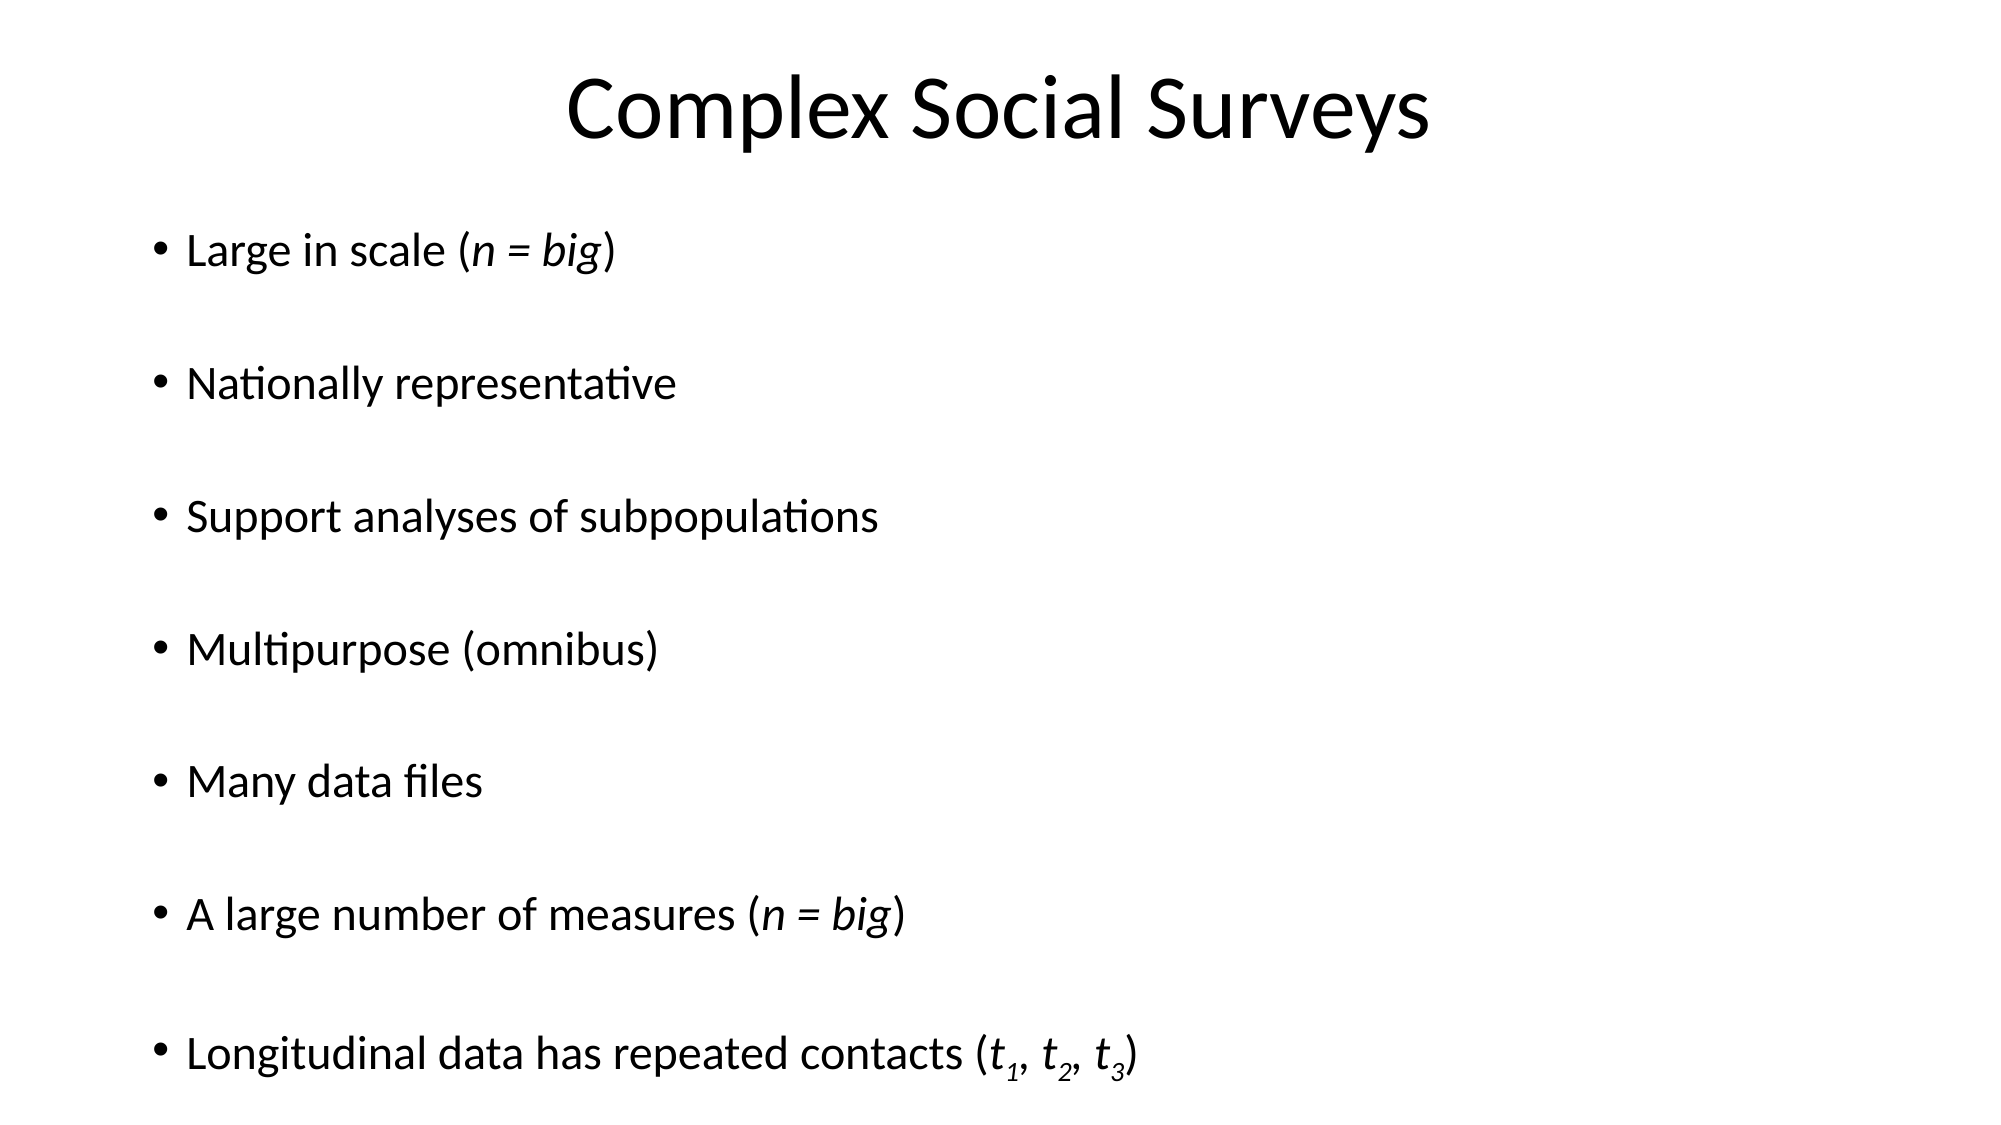

# Complex Social Surveys
Large in scale (n = big)

Nationally representative

Support analyses of subpopulations

Multipurpose (omnibus)

Many data files

A large number of measures (n = big)

Longitudinal data has repeated contacts (t1, t2, t3)